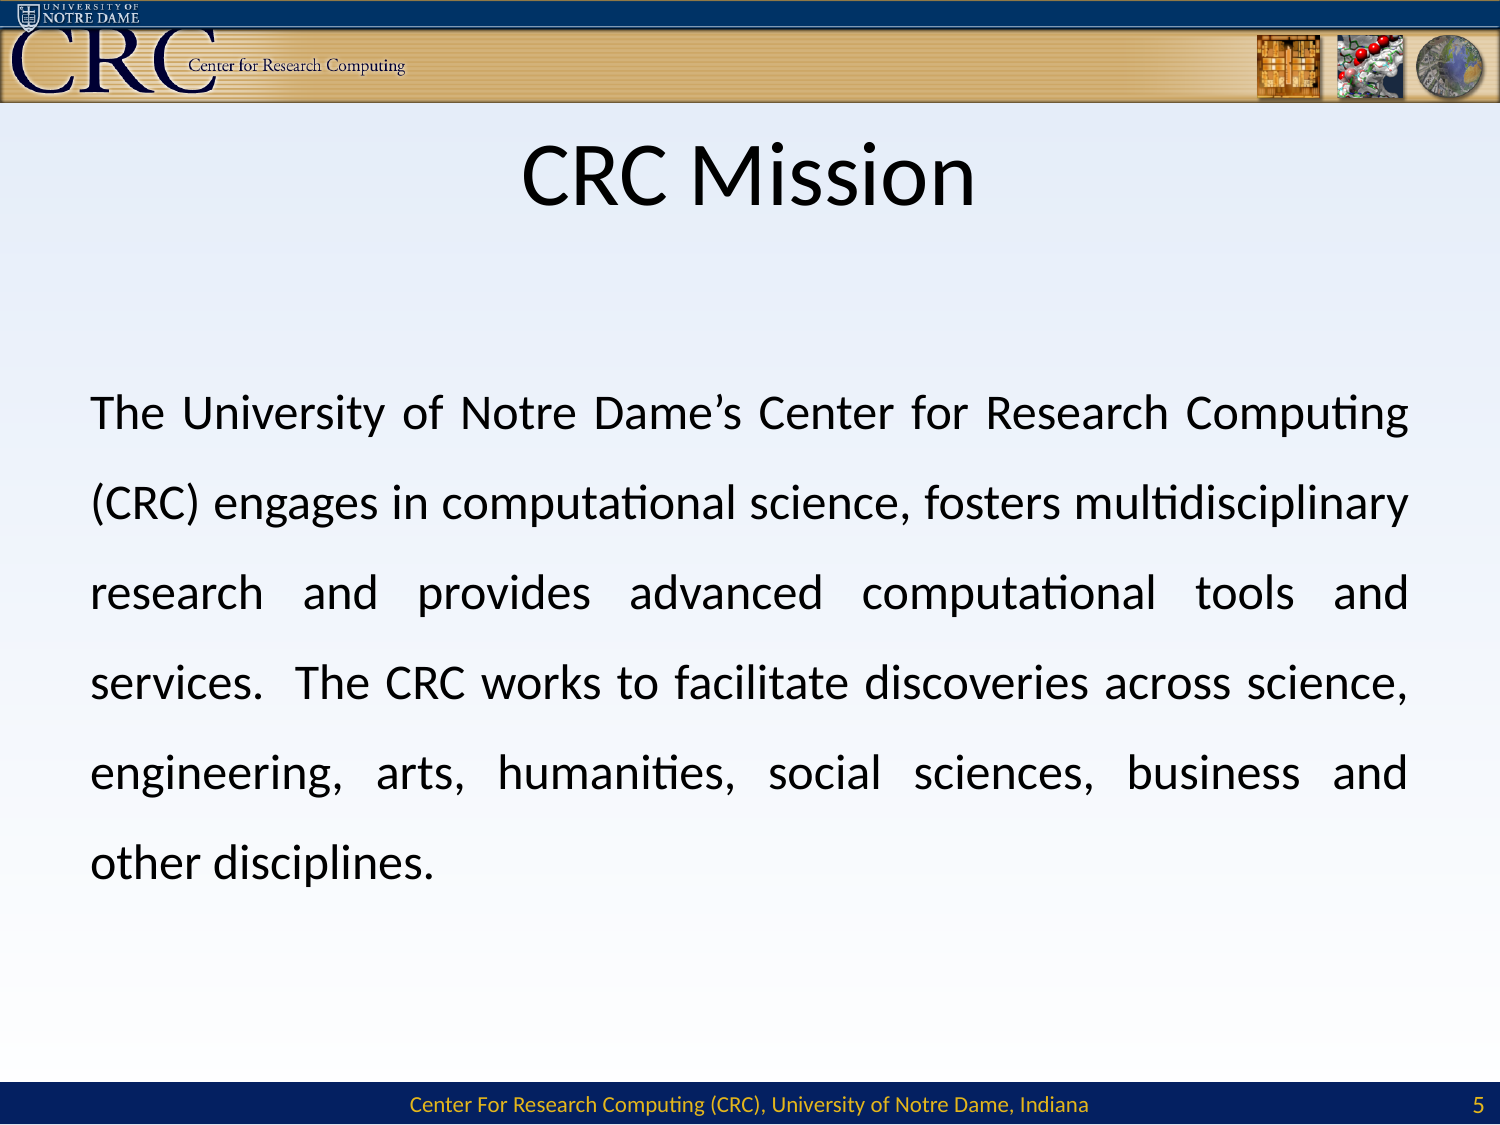

# CRC Mission
The University of Notre Dame’s Center for Research Computing (CRC) engages in computational science, fosters multidisciplinary research and provides advanced computational tools and services.  The CRC works to facilitate discoveries across science, engineering, arts, humanities, social sciences, business and other disciplines.
5